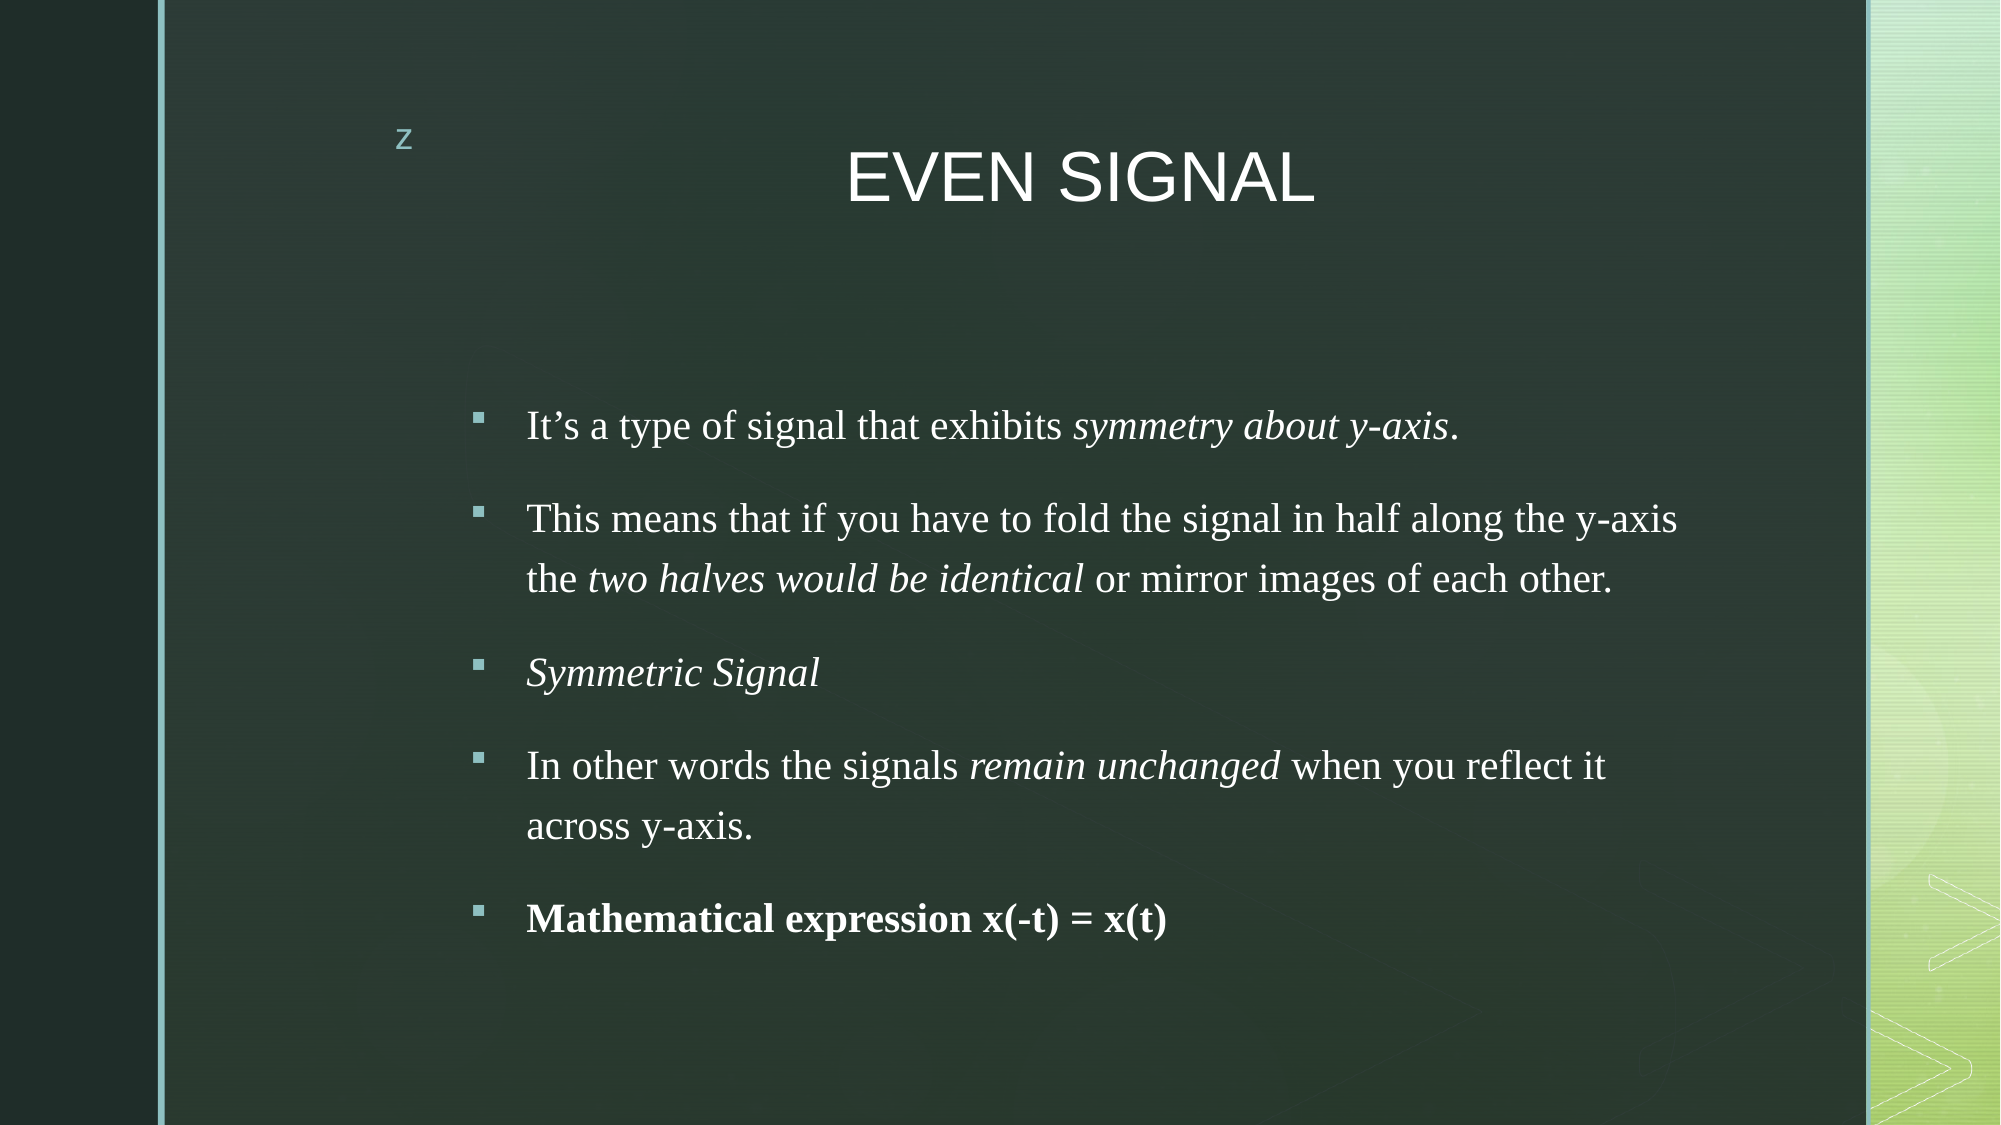

# EVEN SIGNAL
It’s a type of signal that exhibits symmetry about y-axis.
This means that if you have to fold the signal in half along the y-axis the two halves would be identical or mirror images of each other.
Symmetric Signal
In other words the signals remain unchanged when you reflect it across y-axis.
Mathematical expression x(-t) = x(t)